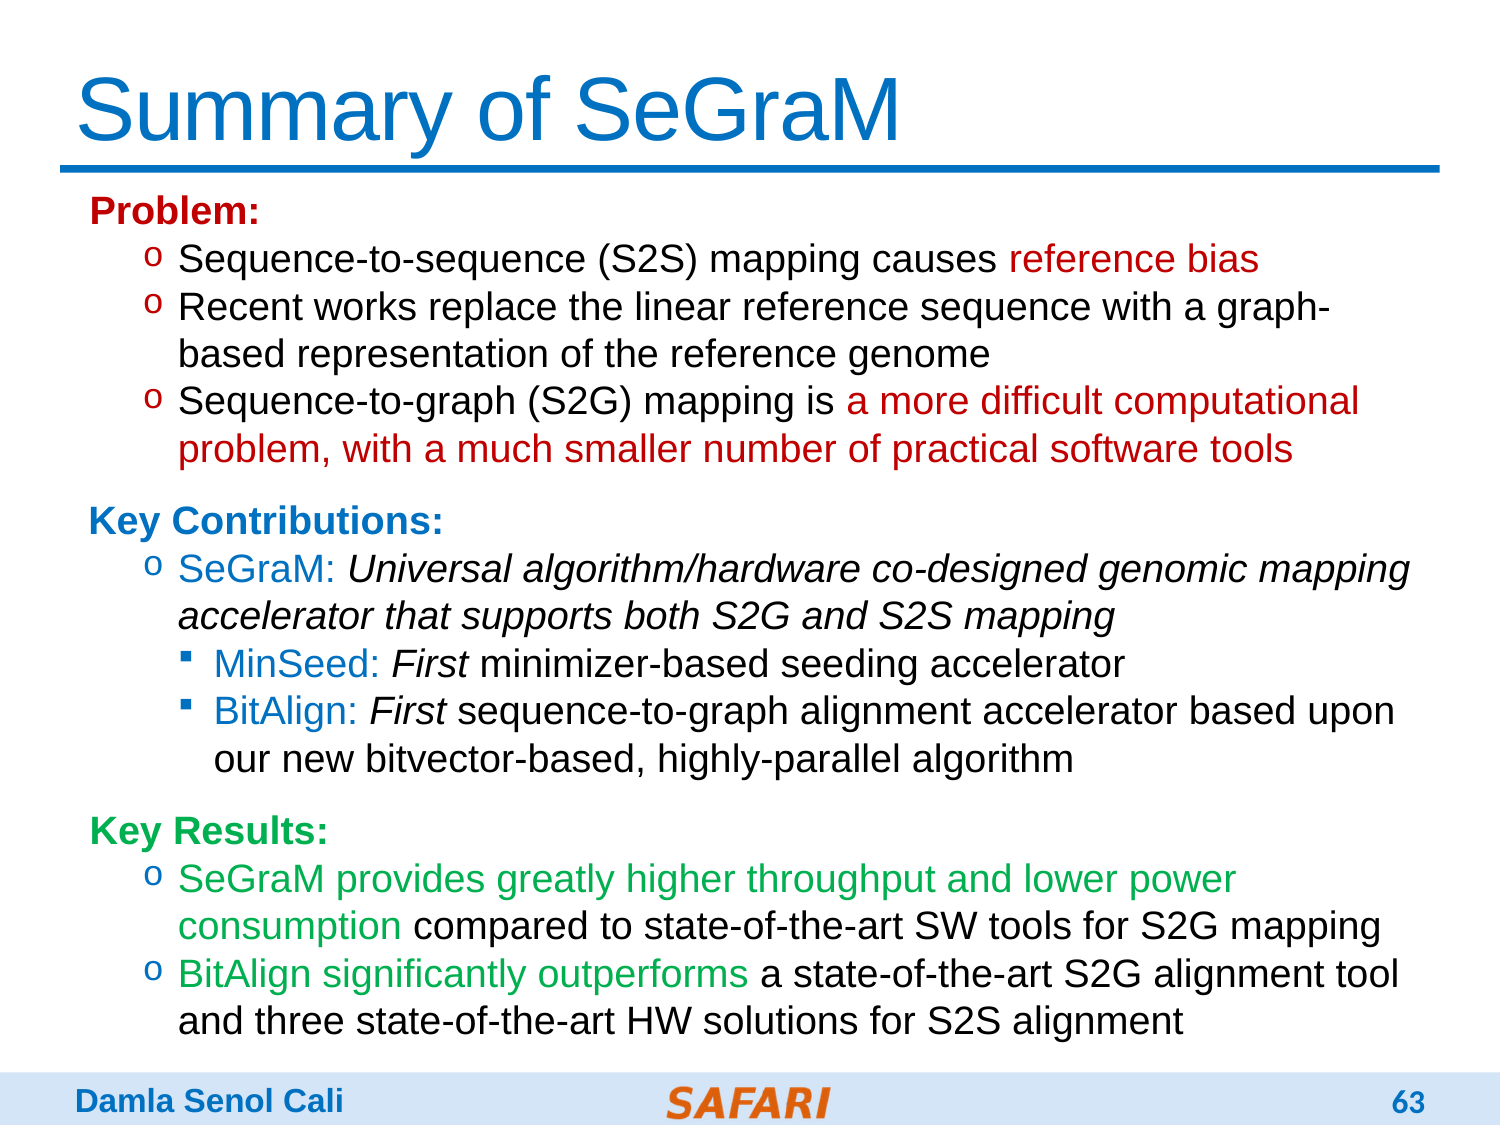

# Summary of SeGraM
Problem:
Sequence-to-sequence (S2S) mapping causes reference bias
Recent works replace the linear reference sequence with a graph-based representation of the reference genome
Sequence-to-graph (S2G) mapping is a more difficult computational problem, with a much smaller number of practical software tools
Key Contributions:
SeGraM: Universal algorithm/hardware co-designed genomic mapping accelerator that supports both S2G and S2S mapping
MinSeed: First minimizer-based seeding accelerator
BitAlign: First sequence-to-graph alignment accelerator based upon our new bitvector-based, highly-parallel algorithm
Key Results:
SeGraM provides greatly higher throughput and lower power consumption compared to state-of-the-art SW tools for S2G mapping
BitAlign significantly outperforms a state-of-the-art S2G alignment tool and three state-of-the-art HW solutions for S2S alignment
63